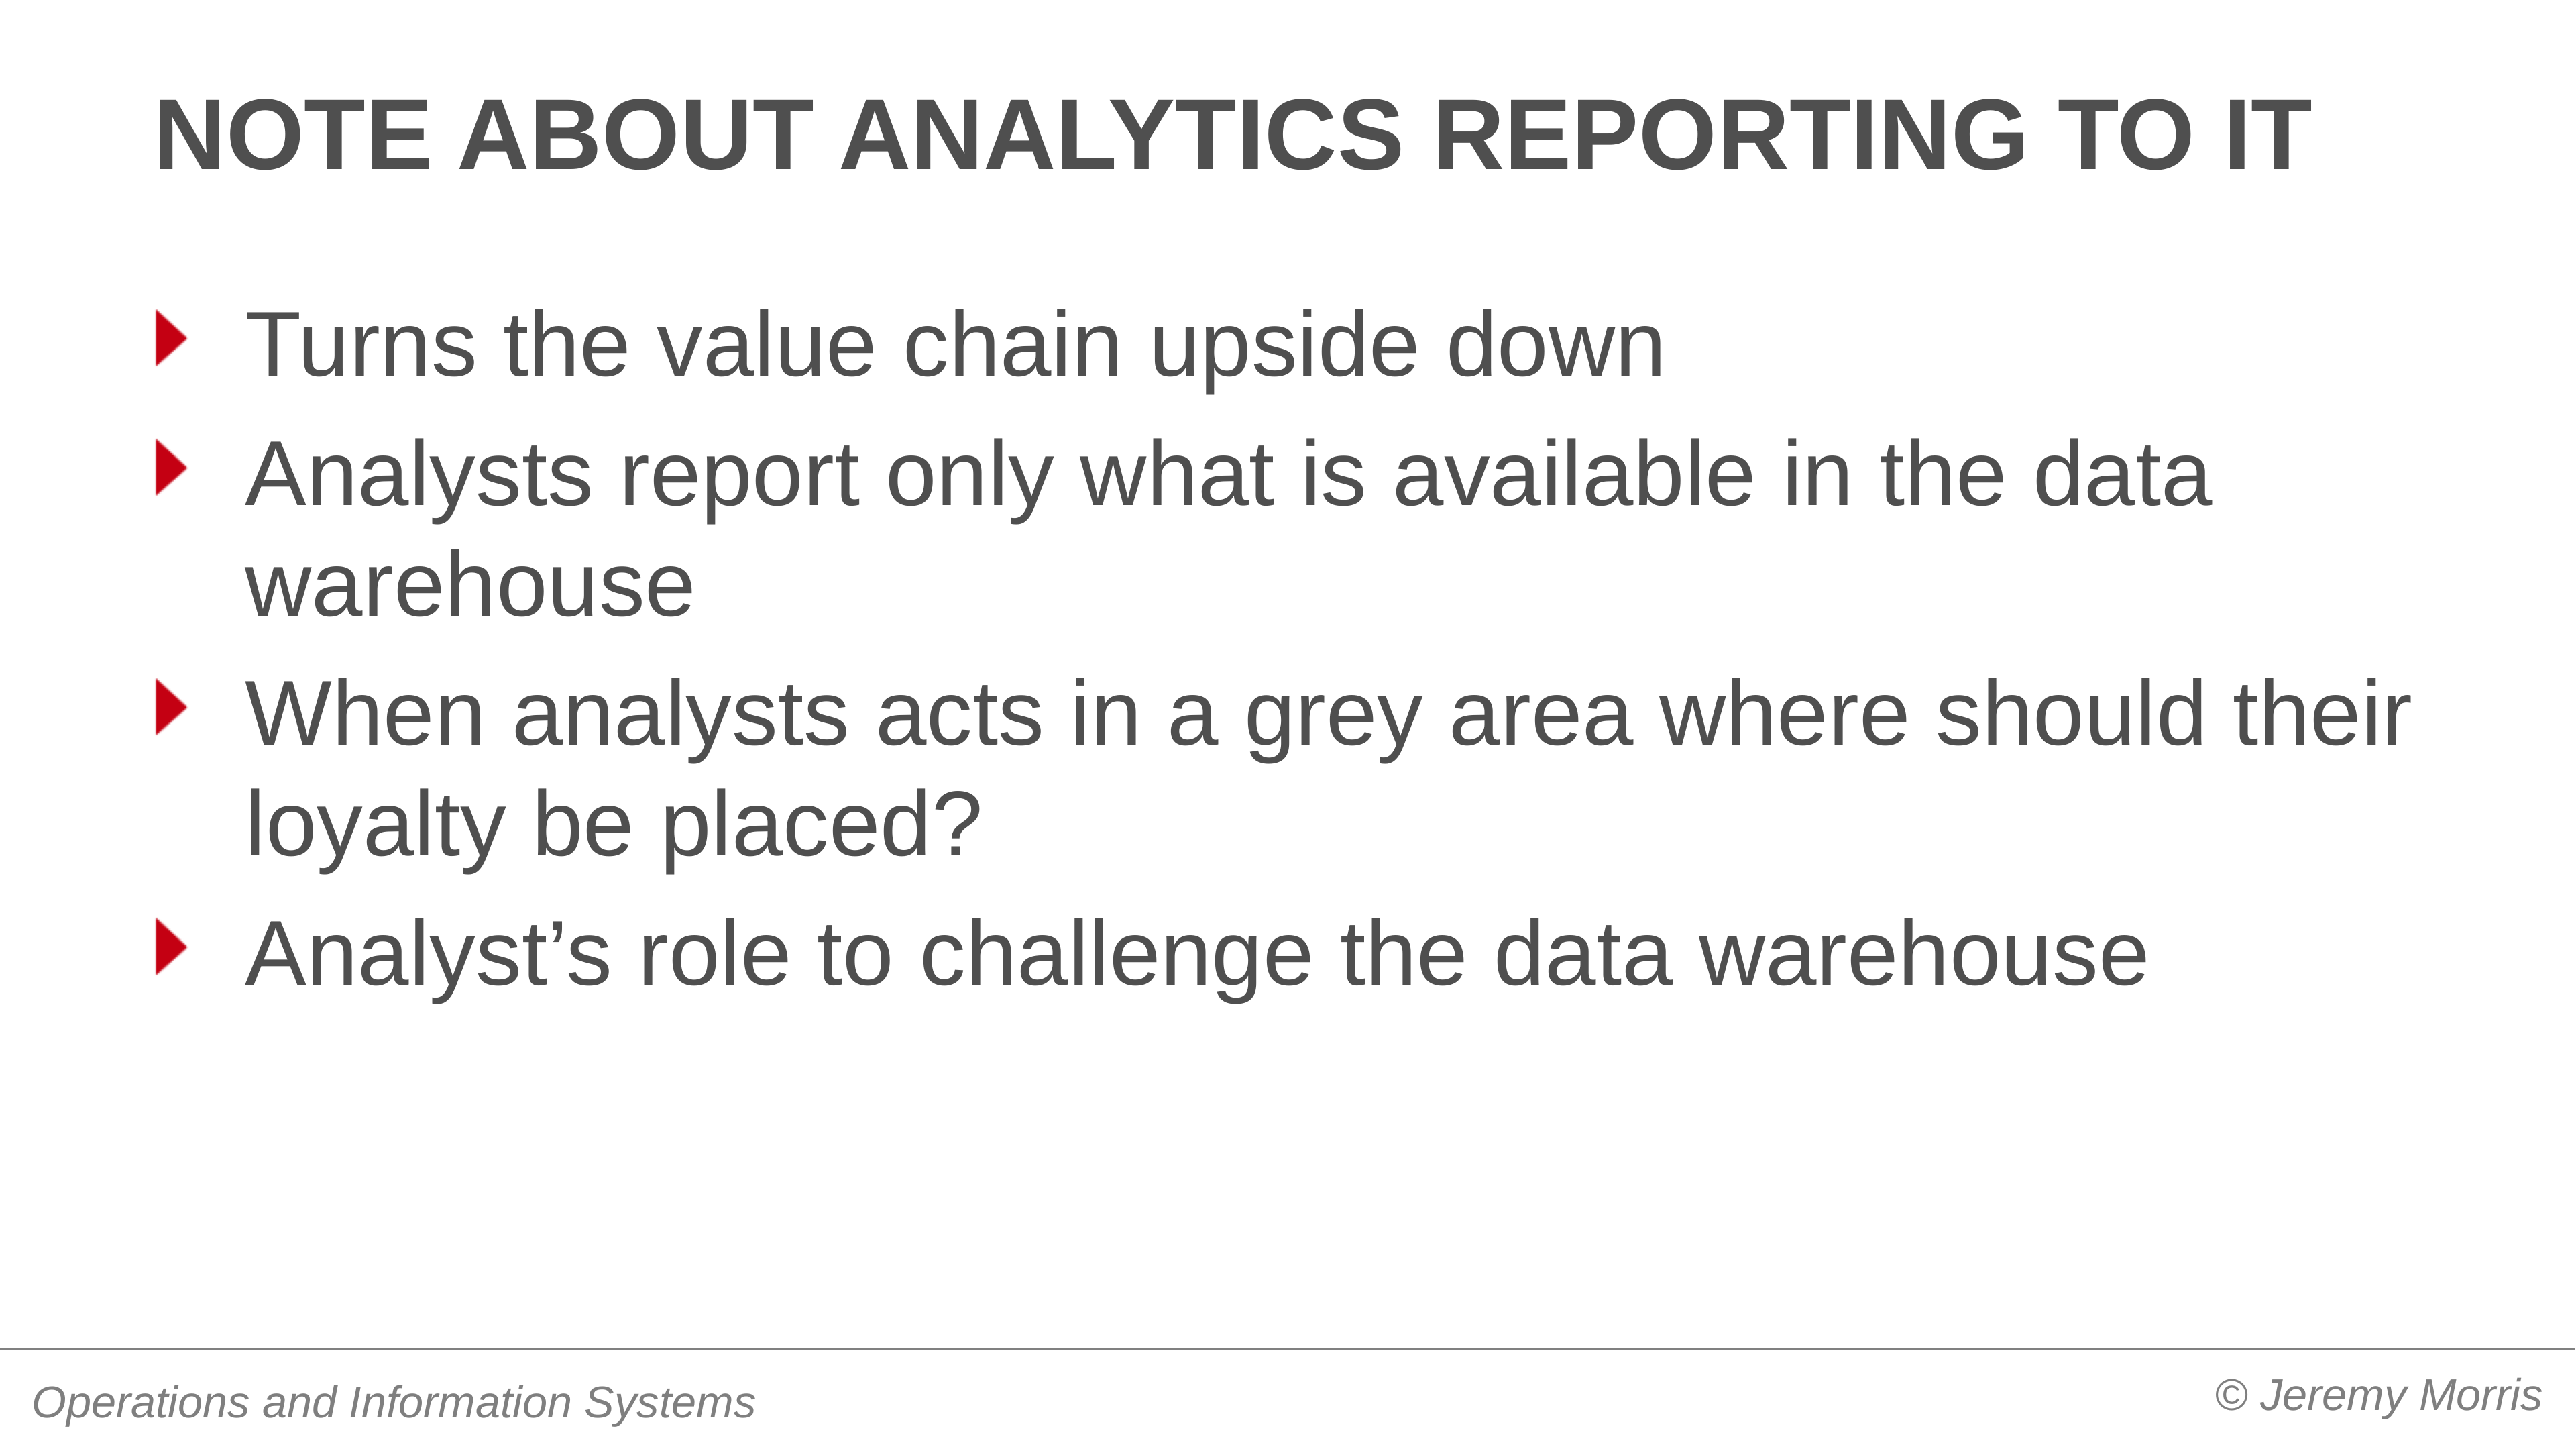

# Note about analytics reporting to IT
Turns the value chain upside down
Analysts report only what is available in the data warehouse
When analysts acts in a grey area where should their loyalty be placed?
Analyst’s role to challenge the data warehouse